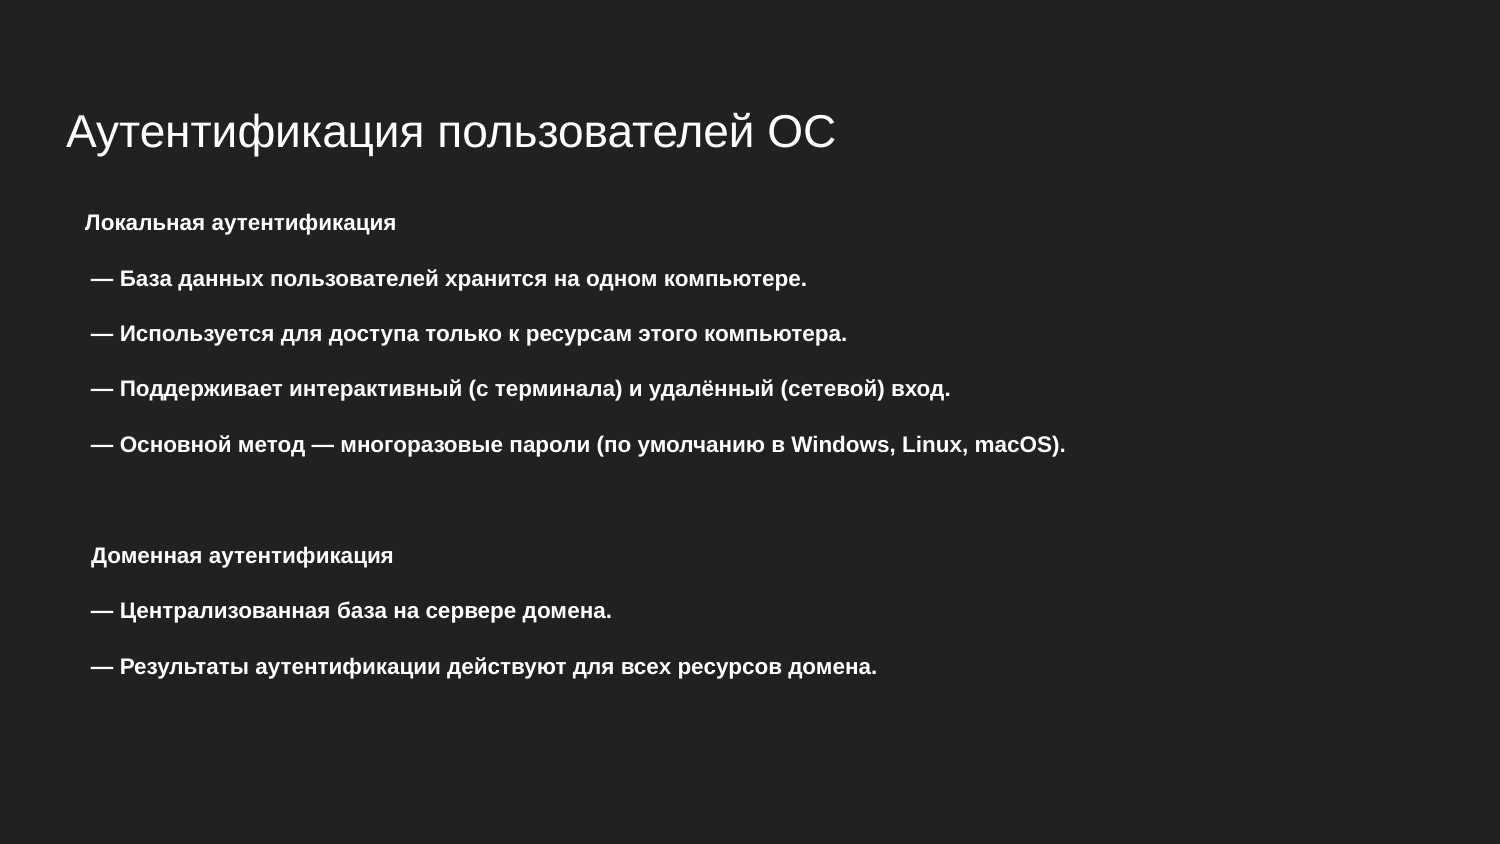

# Аутентификация пользователей ОС
   Локальная аутентификация
    — База данных пользователей хранится на одном компьютере.
    — Используется для доступа только к ресурсам этого компьютера.
    — Поддерживает интерактивный (с терминала) и удалённый (сетевой) вход.
    — Основной метод — многоразовые пароли (по умолчанию в Windows, Linux, macOS).

    Доменная аутентификация
    — Централизованная база на сервере домена.
    — Результаты аутентификации действуют для всех ресурсов домена.